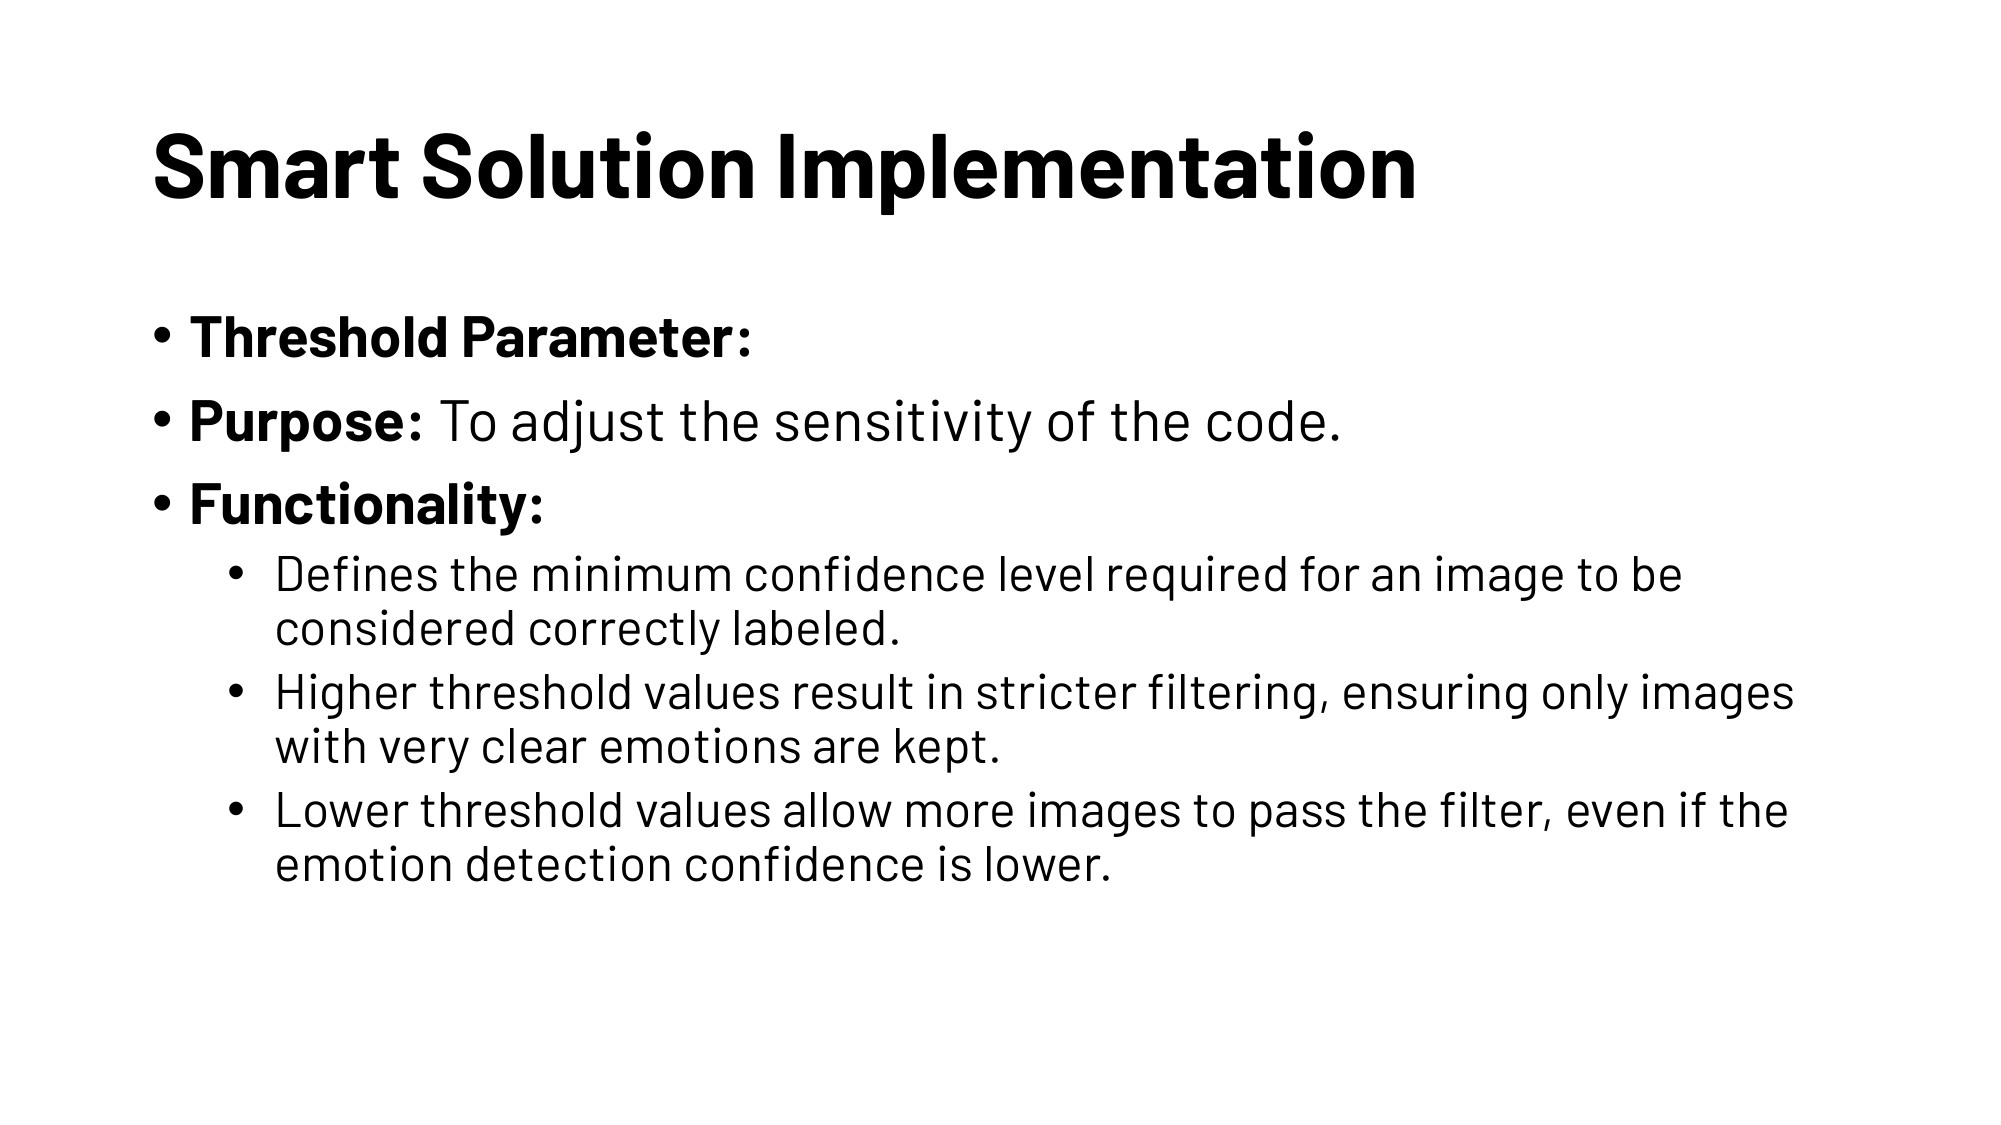

# Smart Solution Implementation
Threshold Parameter:
Purpose: To adjust the sensitivity of the code.
Functionality:
Defines the minimum confidence level required for an image to be considered correctly labeled.
Higher threshold values result in stricter filtering, ensuring only images with very clear emotions are kept.
Lower threshold values allow more images to pass the filter, even if the emotion detection confidence is lower.